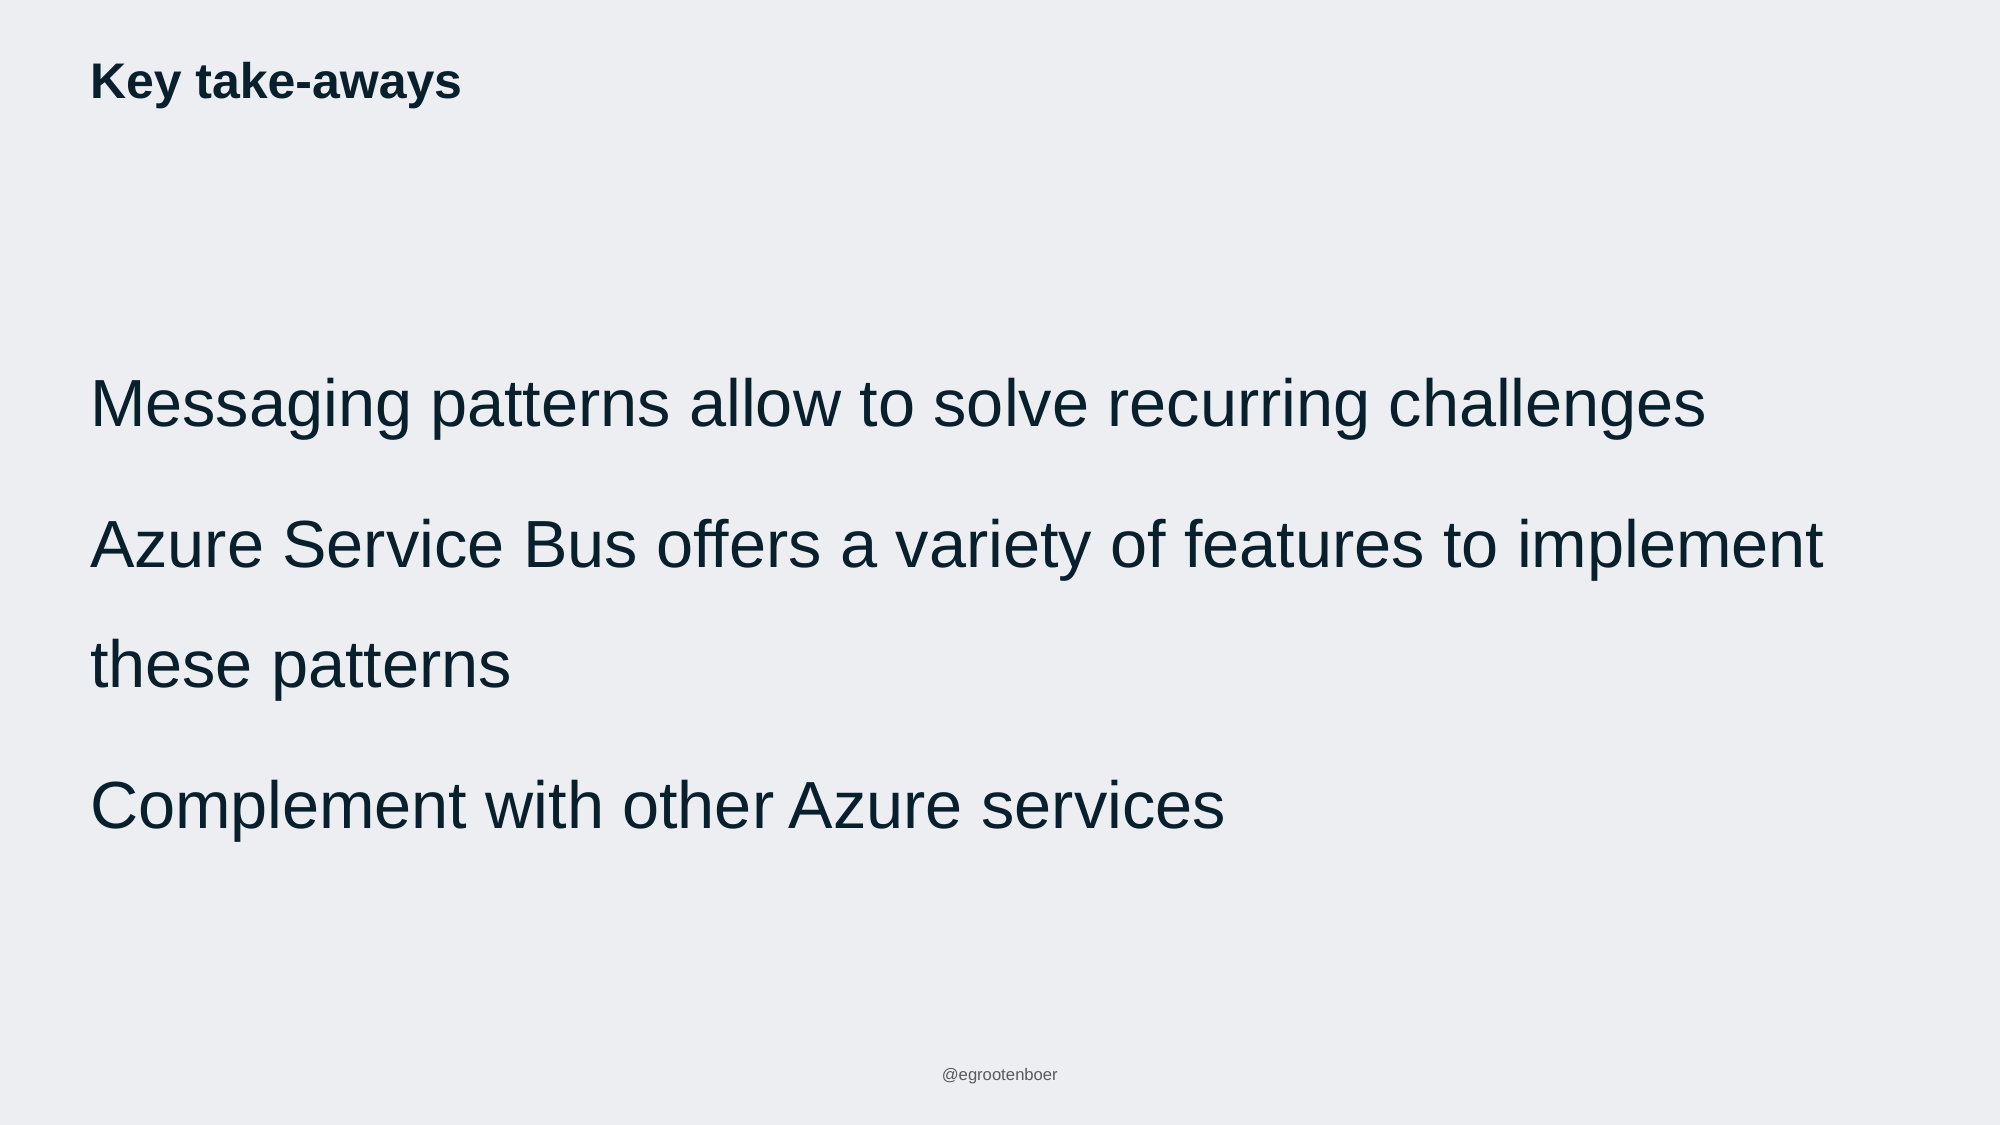

# Key take-aways
Messaging patterns allow to solve recurring challenges
Azure Service Bus offers a variety of features to implement these patterns
Complement with other Azure services